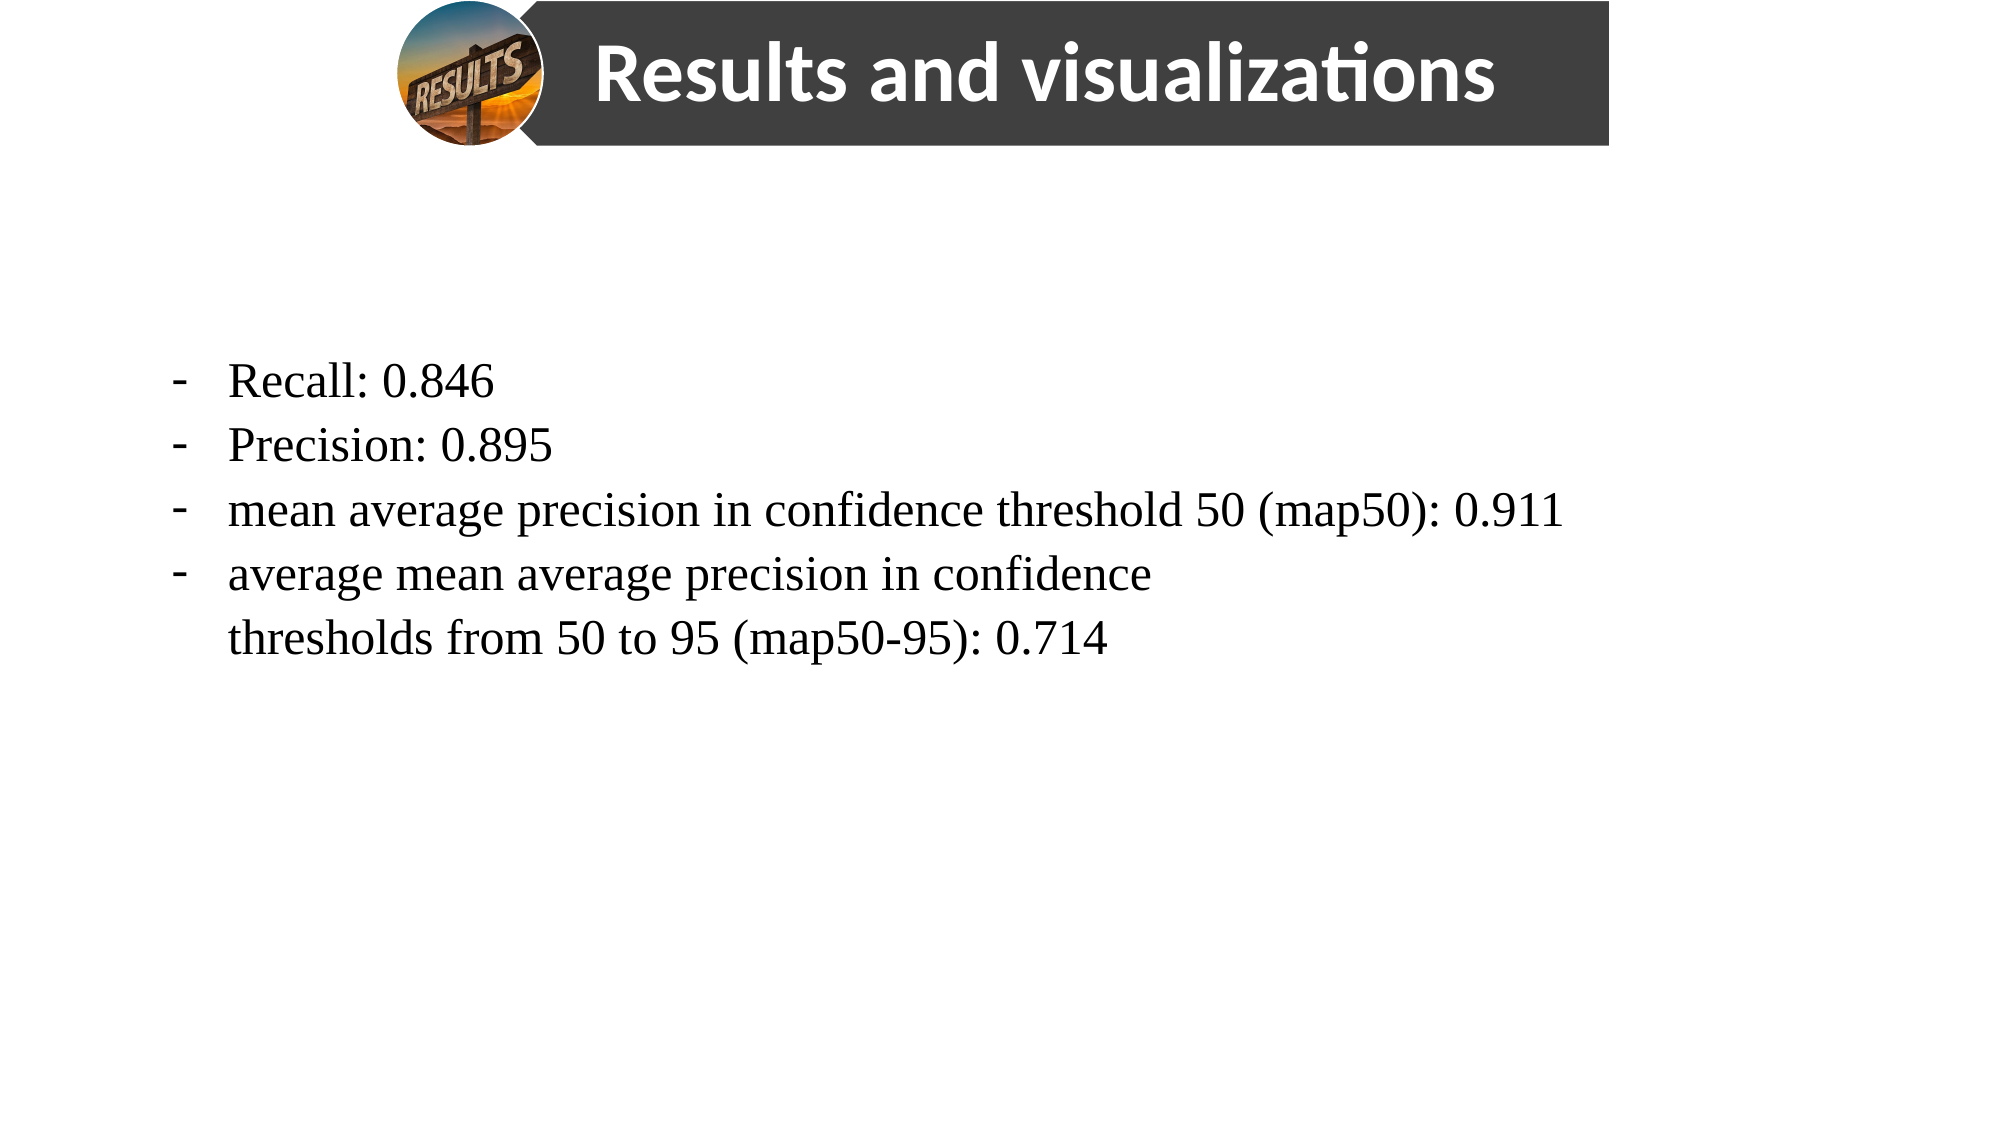

Results and visualizations
Recall: 0.846
Precision: 0.895
mean average precision in confidence threshold 50 (map50): 0.911
average mean average precision in confidence thresholds from 50 to 95 (map50-95): 0.714